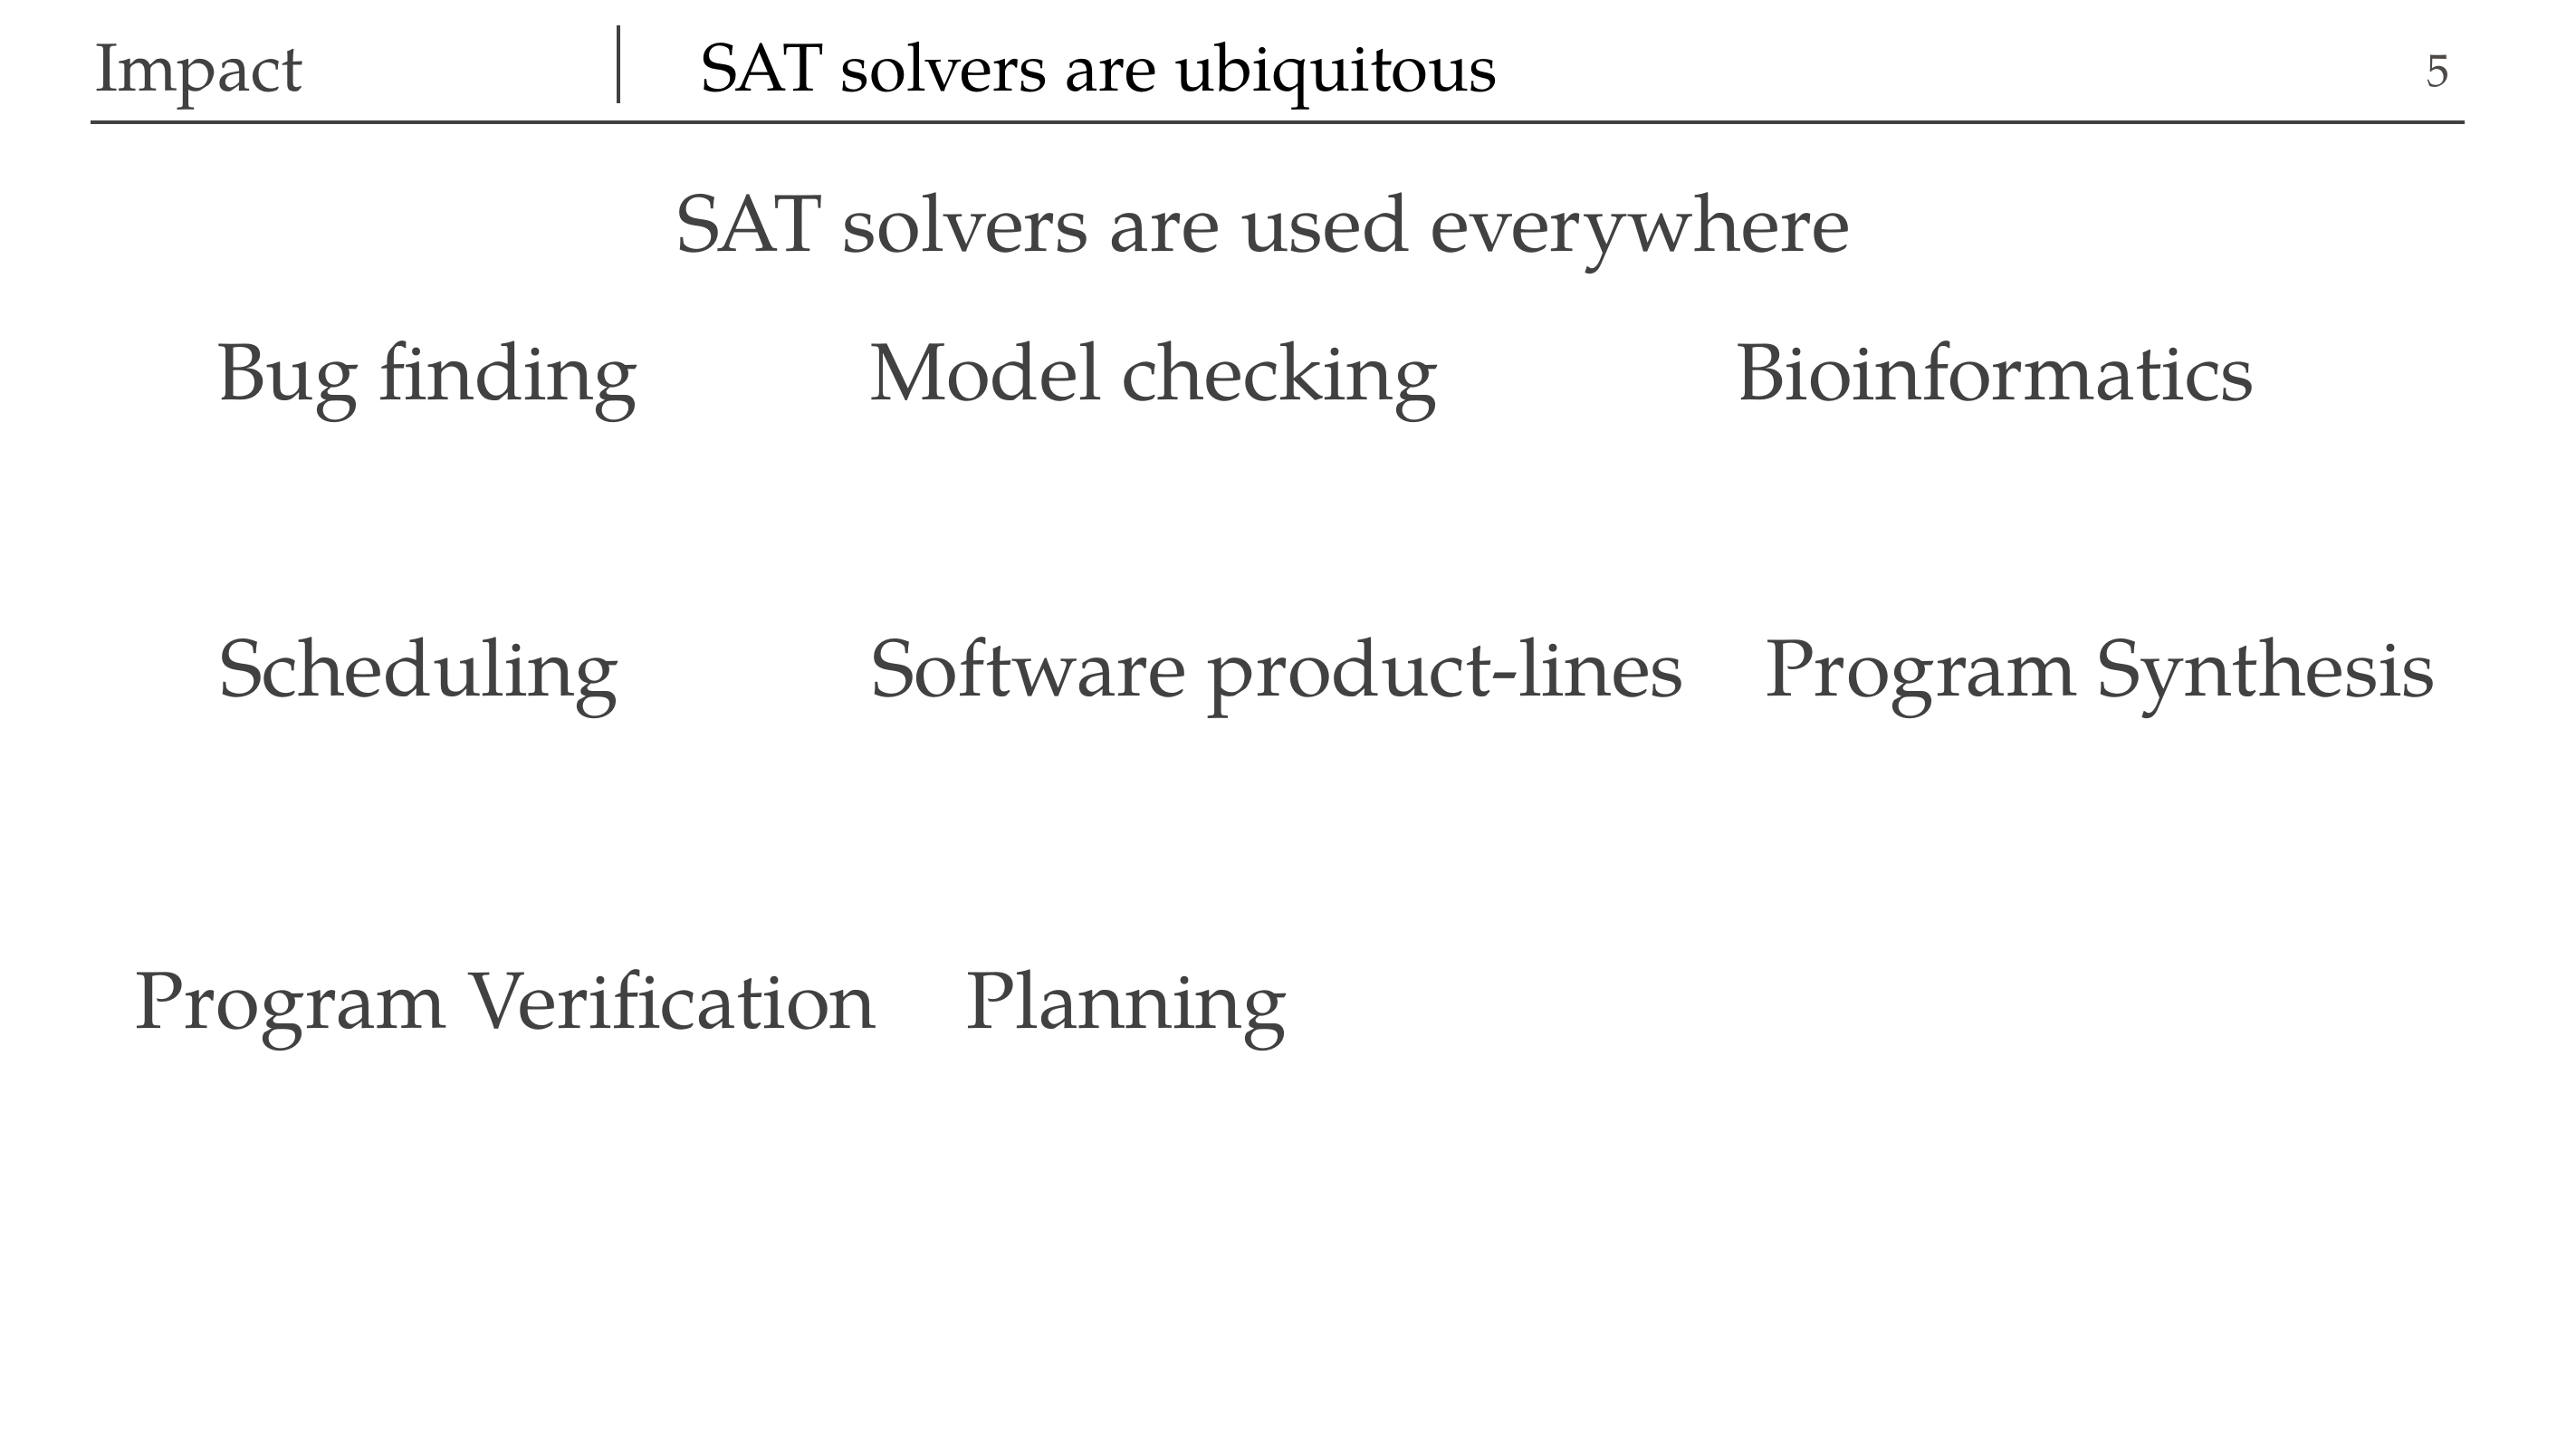

5
# Impact
SAT solvers are ubiquitous
5
SAT solvers are used everywhere
Bug finding
Model checking
Bioinformatics
Scheduling
Software product-lines
Program Synthesis
Program Verification
Planning